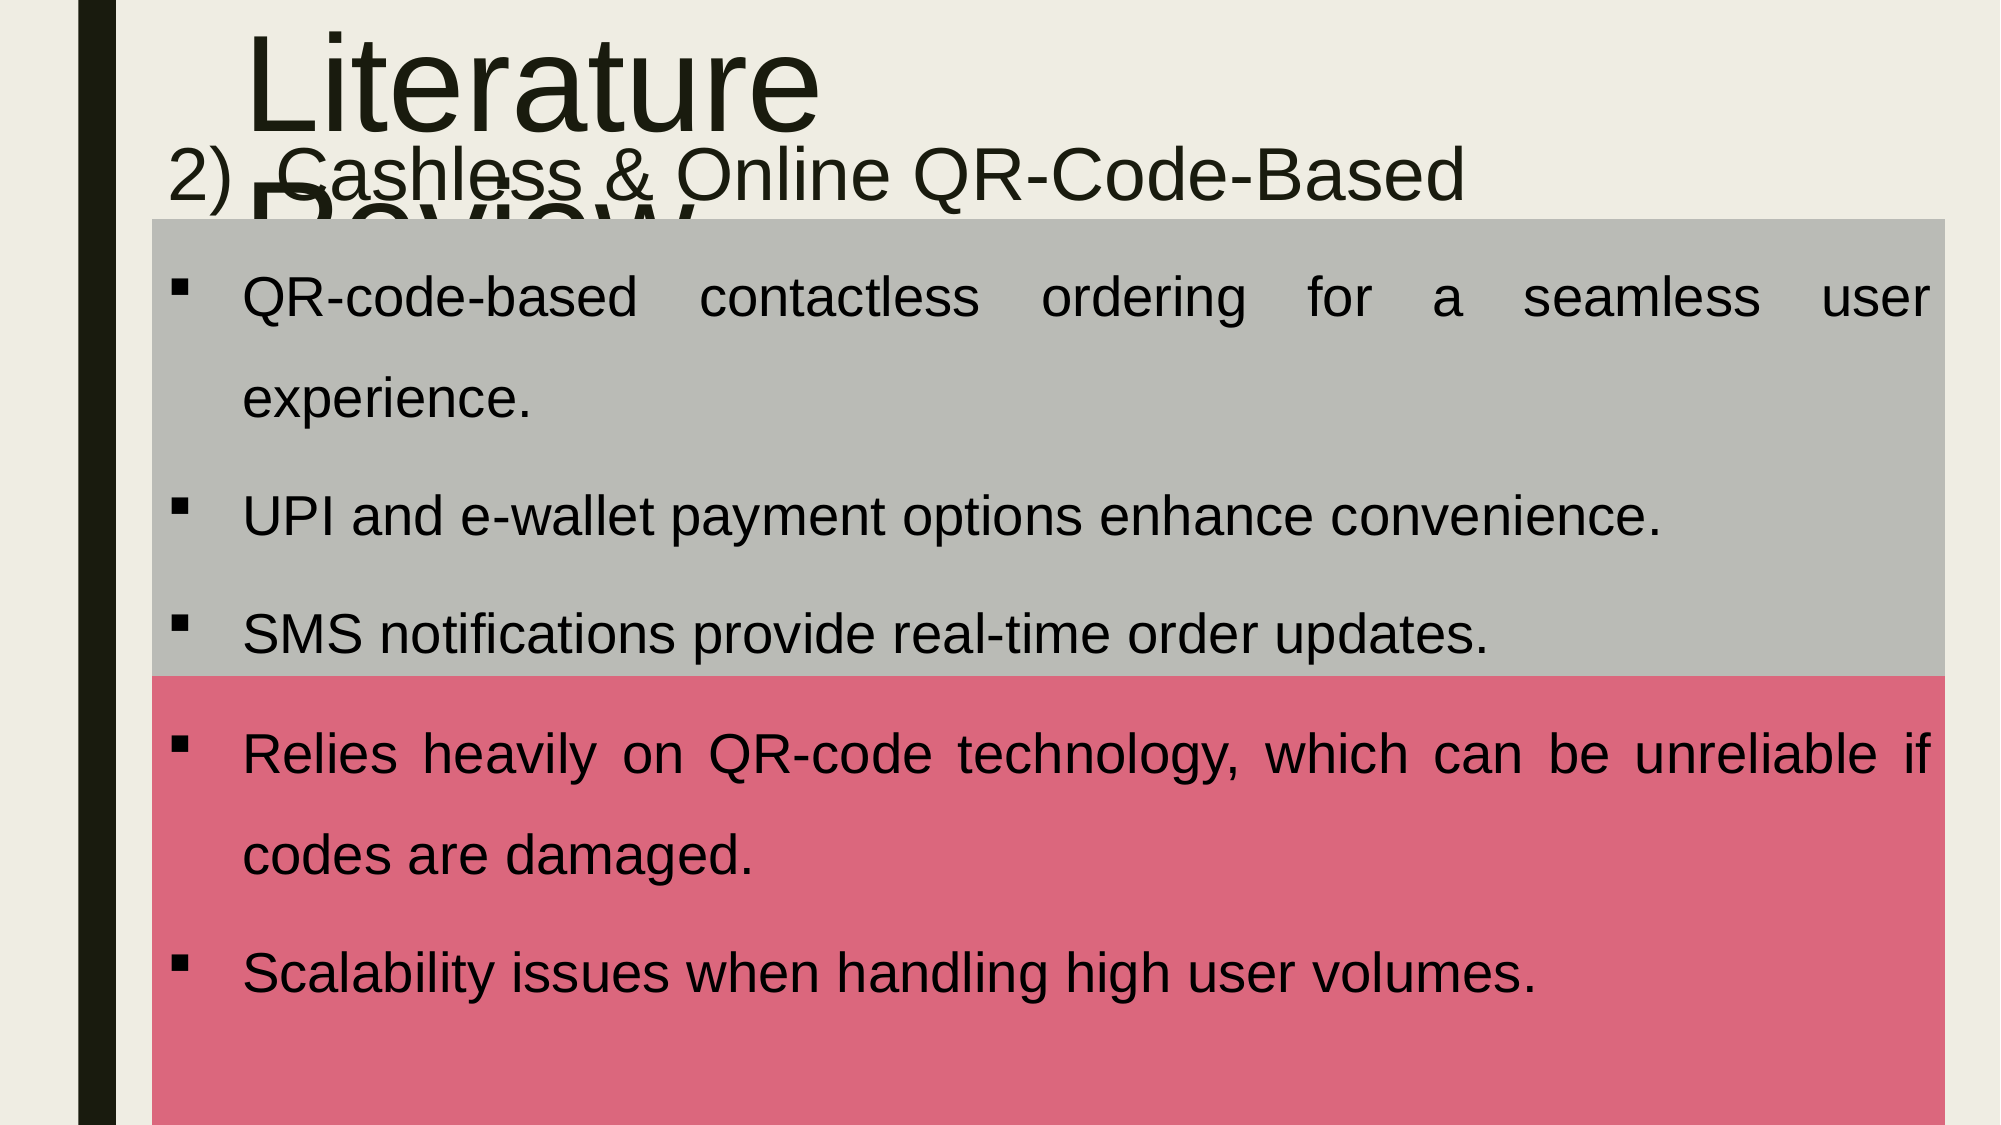

# Literature Review
2)  Cashless & Online QR-Code-Based Canteen System
QR-code-based contactless ordering for a seamless user experience.
UPI and e-wallet payment options enhance convenience.
SMS notifications provide real-time order updates.

Relies heavily on QR-code technology, which can be unreliable if codes are damaged.
Scalability issues when handling high user volumes.